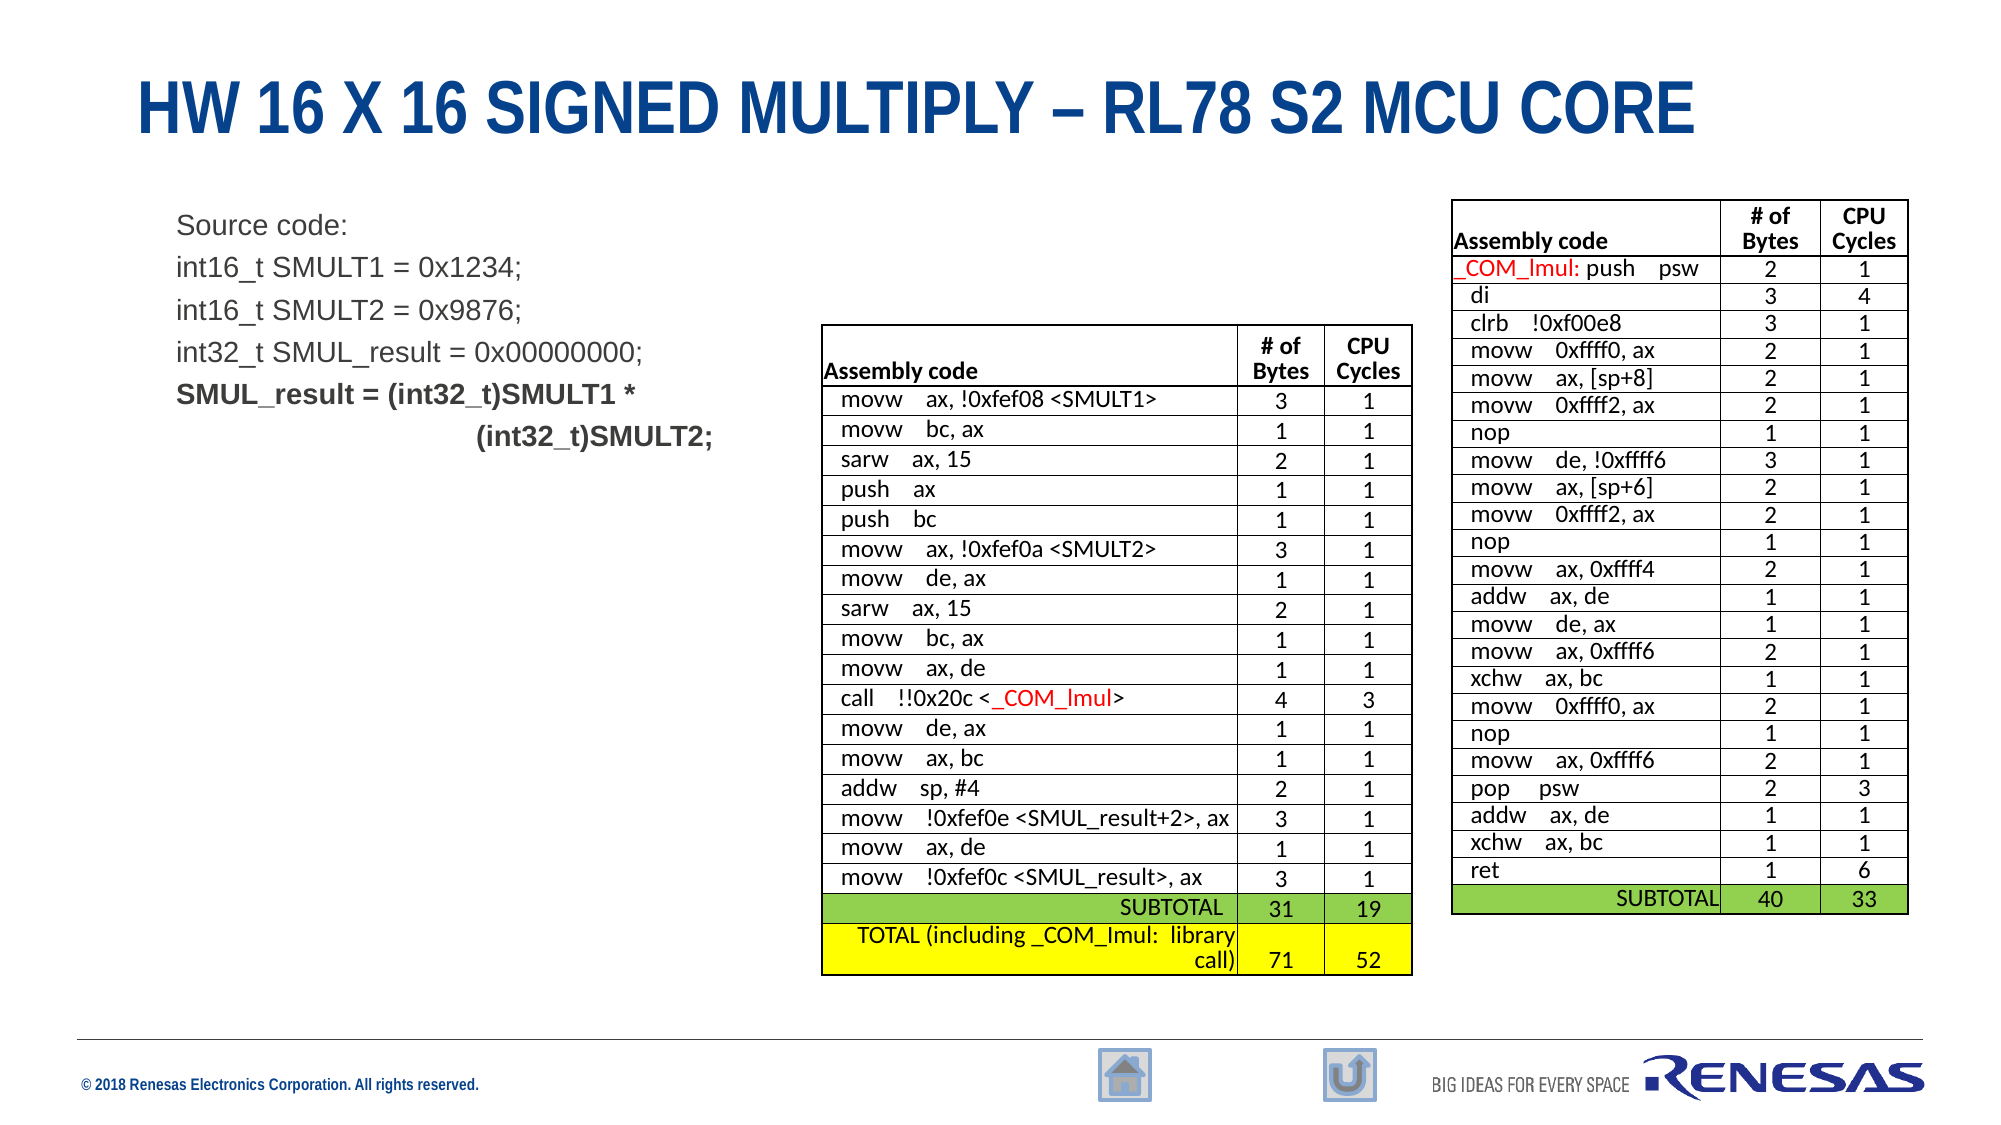

# HW 16 x 16 signed multiply – RL78 S2 MCU Core
Source code:
int16_t SMULT1 = 0x1234;
int16_t SMULT2 = 0x9876;
int32_t SMUL_result = 0x00000000;
SMUL_result = (int32_t)SMULT1 *
		(int32_t)SMULT2;
| Assembly code | # of Bytes | CPU Cycles |
| --- | --- | --- |
| \_COM\_lmul: push psw | 2 | 1 |
| di | 3 | 4 |
| clrb !0xf00e8 | 3 | 1 |
| movw 0xffff0, ax | 2 | 1 |
| movw ax, [sp+8] | 2 | 1 |
| movw 0xffff2, ax | 2 | 1 |
| nop | 1 | 1 |
| movw de, !0xffff6 | 3 | 1 |
| movw ax, [sp+6] | 2 | 1 |
| movw 0xffff2, ax | 2 | 1 |
| nop | 1 | 1 |
| movw ax, 0xffff4 | 2 | 1 |
| addw ax, de | 1 | 1 |
| movw de, ax | 1 | 1 |
| movw ax, 0xffff6 | 2 | 1 |
| xchw ax, bc | 1 | 1 |
| movw 0xffff0, ax | 2 | 1 |
| nop | 1 | 1 |
| movw ax, 0xffff6 | 2 | 1 |
| pop psw | 2 | 3 |
| addw ax, de | 1 | 1 |
| xchw ax, bc | 1 | 1 |
| ret | 1 | 6 |
| SUBTOTAL | 40 | 33 |
| Assembly code | # of Bytes | CPU Cycles |
| --- | --- | --- |
| movw ax, !0xfef08 <SMULT1> | 3 | 1 |
| movw bc, ax | 1 | 1 |
| sarw ax, 15 | 2 | 1 |
| push ax | 1 | 1 |
| push bc | 1 | 1 |
| movw ax, !0xfef0a <SMULT2> | 3 | 1 |
| movw de, ax | 1 | 1 |
| sarw ax, 15 | 2 | 1 |
| movw bc, ax | 1 | 1 |
| movw ax, de | 1 | 1 |
| call !!0x20c <\_COM\_lmul> | 4 | 3 |
| movw de, ax | 1 | 1 |
| movw ax, bc | 1 | 1 |
| addw sp, #4 | 2 | 1 |
| movw !0xfef0e <SMUL\_result+2>, ax | 3 | 1 |
| movw ax, de | 1 | 1 |
| movw !0xfef0c <SMUL\_result>, ax | 3 | 1 |
| SUBTOTAL | 31 | 19 |
| TOTAL (including \_COM\_Imul: library call) | 71 | 52 |